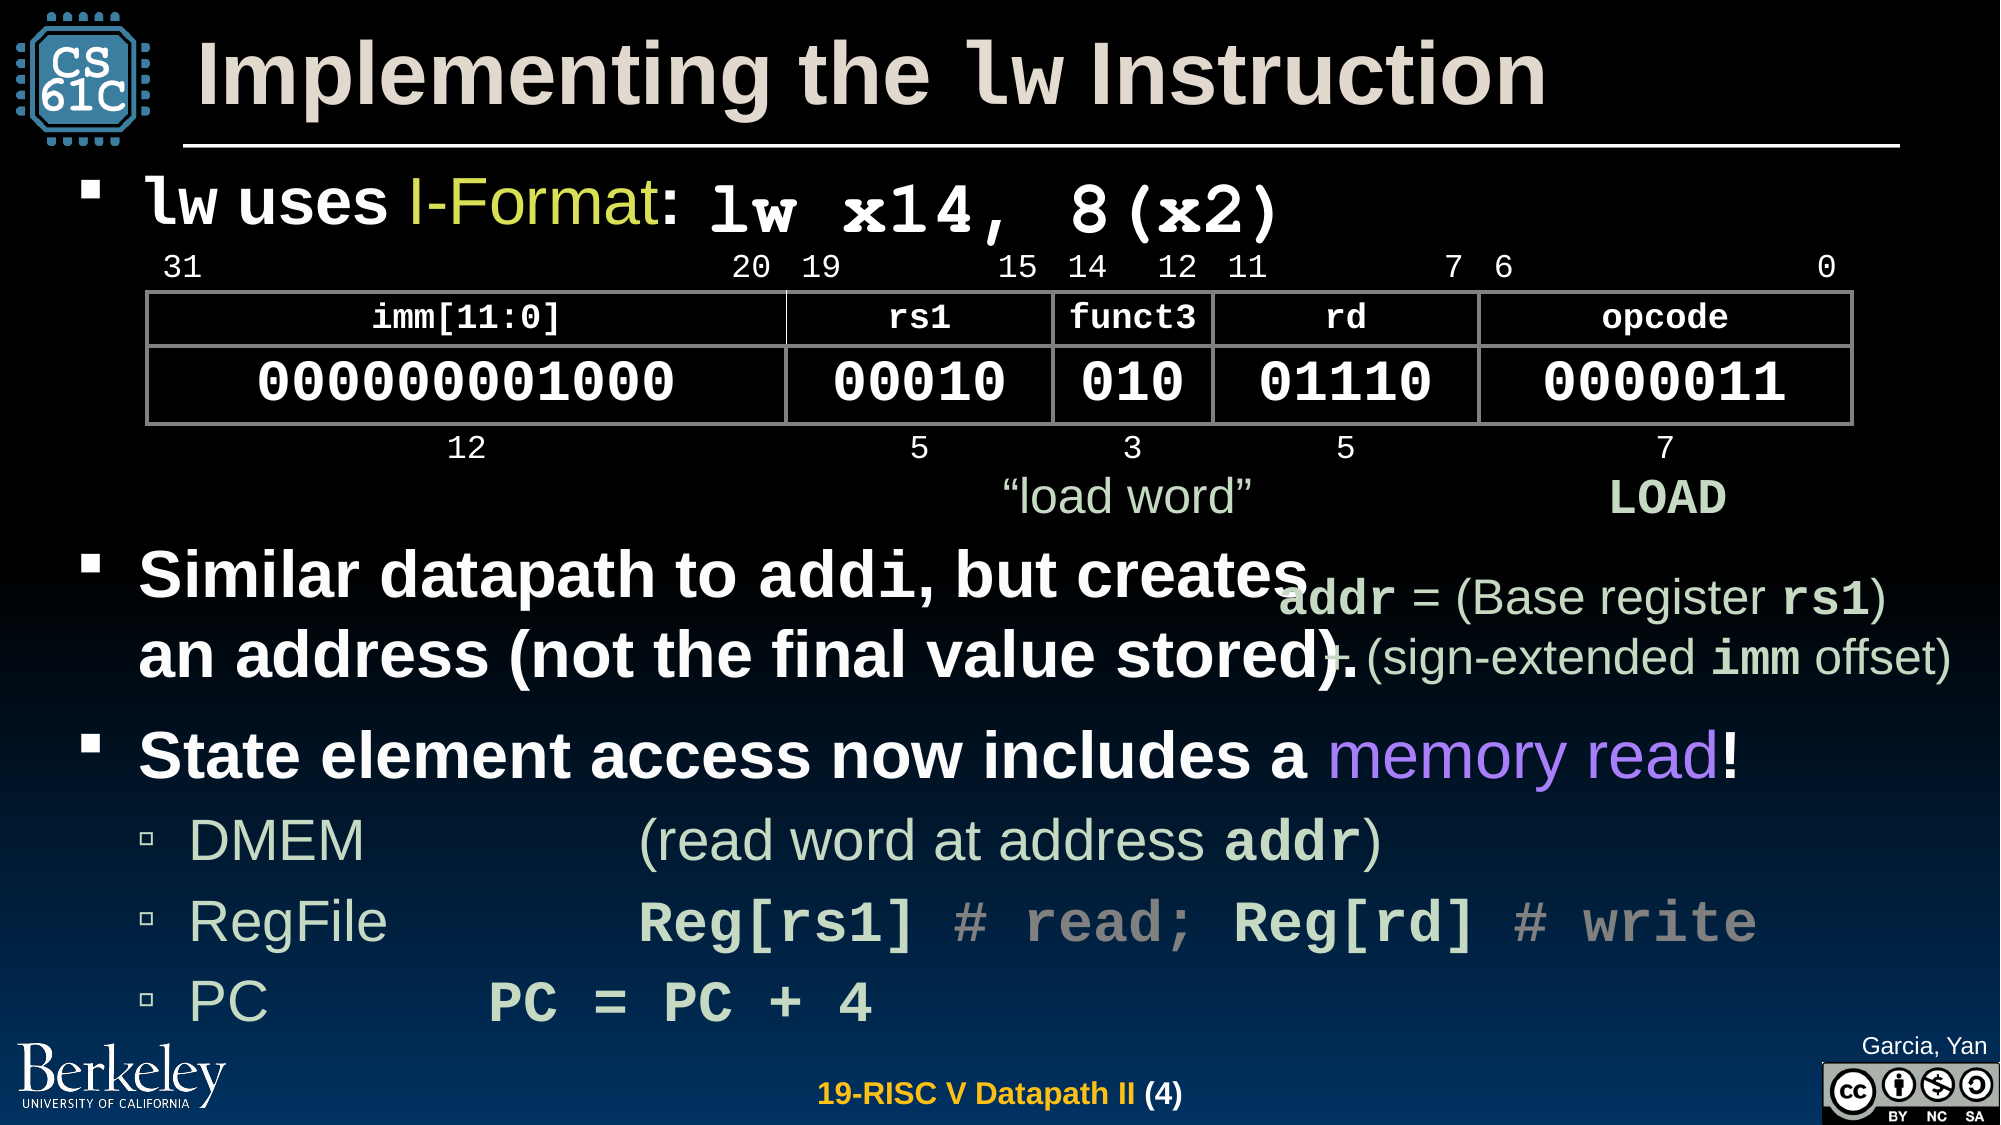

# Implementing the lw Instruction
lw uses I-Format:

Similar datapath to addi, but creates
an address (not the final value stored).
State element access now includes a memory read!
DMEM		(read word at address addr)
RegFile		Reg[rs1] # read; Reg[rd] # write
PC		PC = PC + 4
lw x14, 8(x2)
| 31 |  |  |  |  |  |  | 20 | 19 |  | 15 | 14 | 12 | 11 |  | 7 | 6 |  |  |  | 0 |
| --- | --- | --- | --- | --- | --- | --- | --- | --- | --- | --- | --- | --- | --- | --- | --- | --- | --- | --- | --- | --- |
| imm[11:0] |  |  |  |  | rs2 |  |  | rs1 |  |  | funct3 |  | rd |  |  | opcode |  |  |  |  |
| 000000001000 |  |  |  |  |  |  |  | 00010 |  |  | 010 |  | 01110 |  |  | 0000011 |  |  |  |  |
| 12 |  |  |  |  |  |  |  | 5 |  |  | 3 |  | 5 |  |  | 7 |  |  |  |  |
“load word”
LOAD
 addr = (Base register rs1)
+ (sign-extended imm offset)